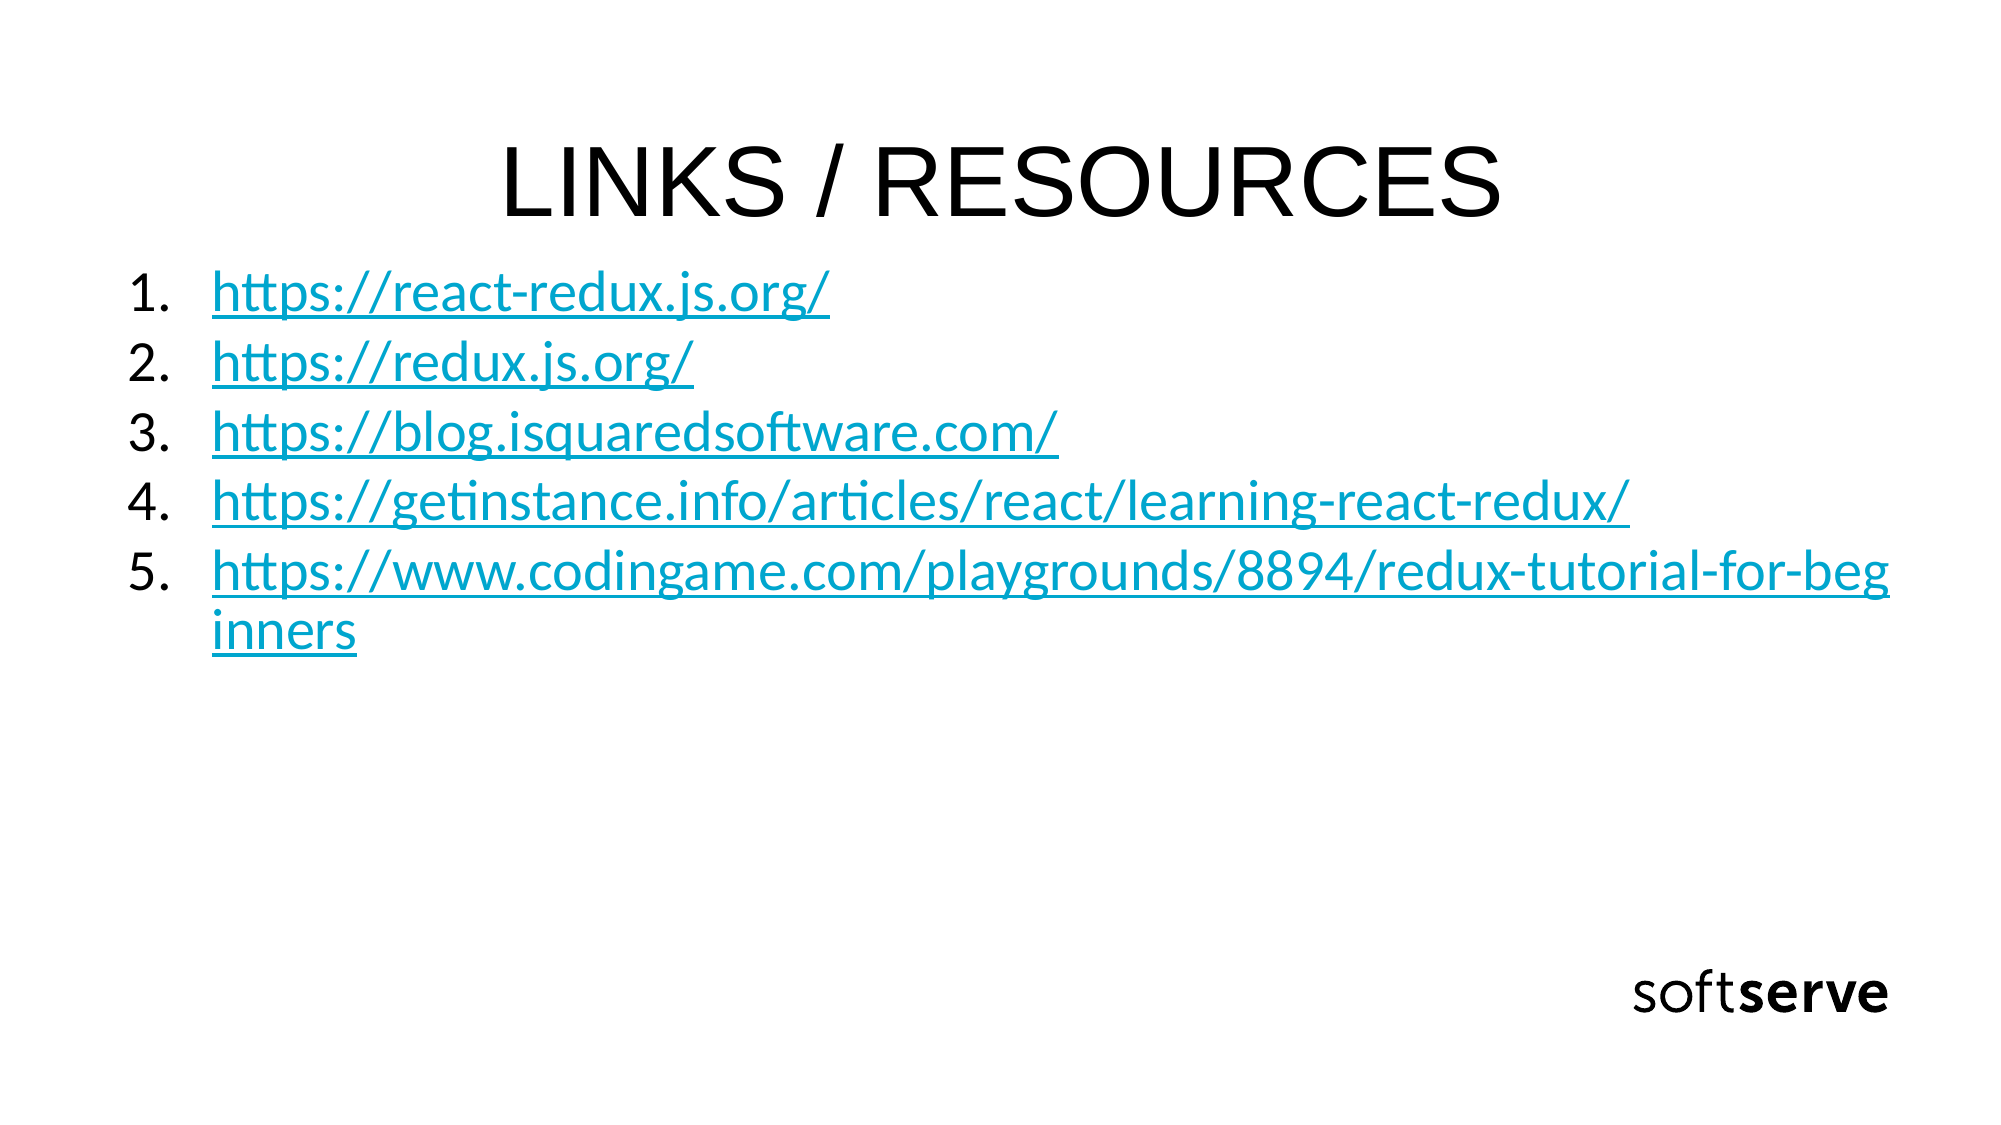

# LINKS / RESOURCES
https://react-redux.js.org/
https://redux.js.org/
https://blog.isquaredsoftware.com/
https://getinstance.info/articles/react/learning-react-redux/
https://www.codingame.com/playgrounds/8894/redux-tutorial-for-beginners